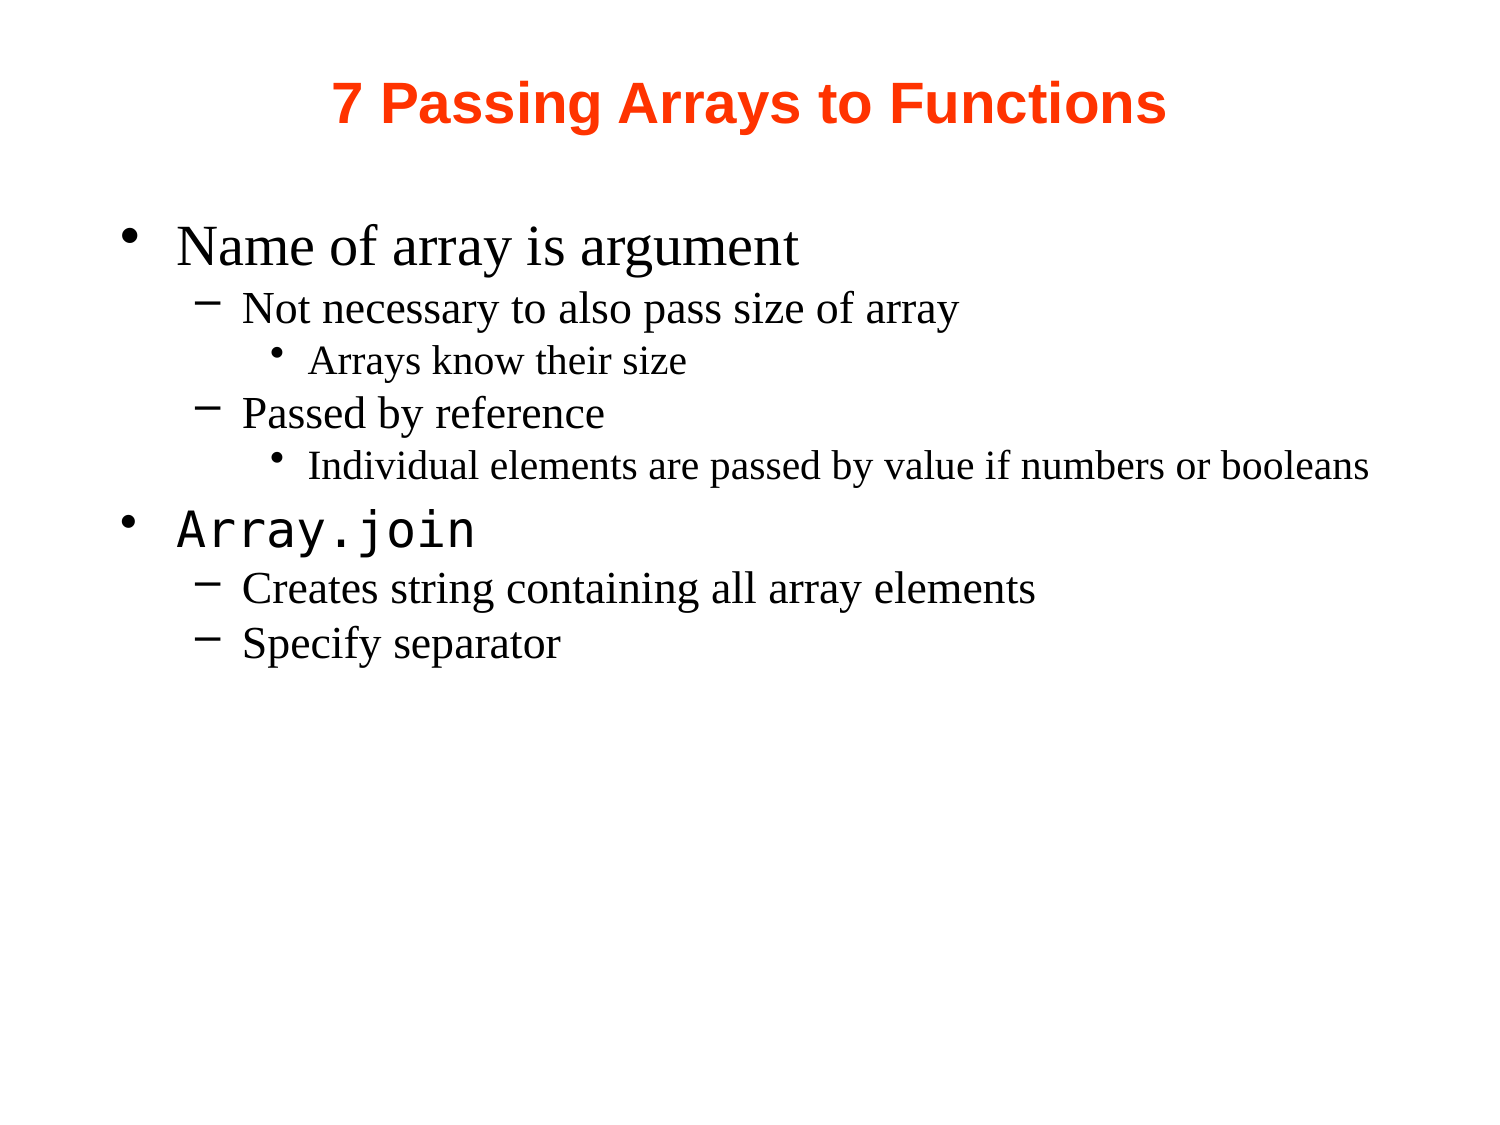

29
# 7 Passing Arrays to Functions
Name of array is argument
Not necessary to also pass size of array
Arrays know their size
Passed by reference
Individual elements are passed by value if numbers or booleans
Array.join
Creates string containing all array elements
Specify separator